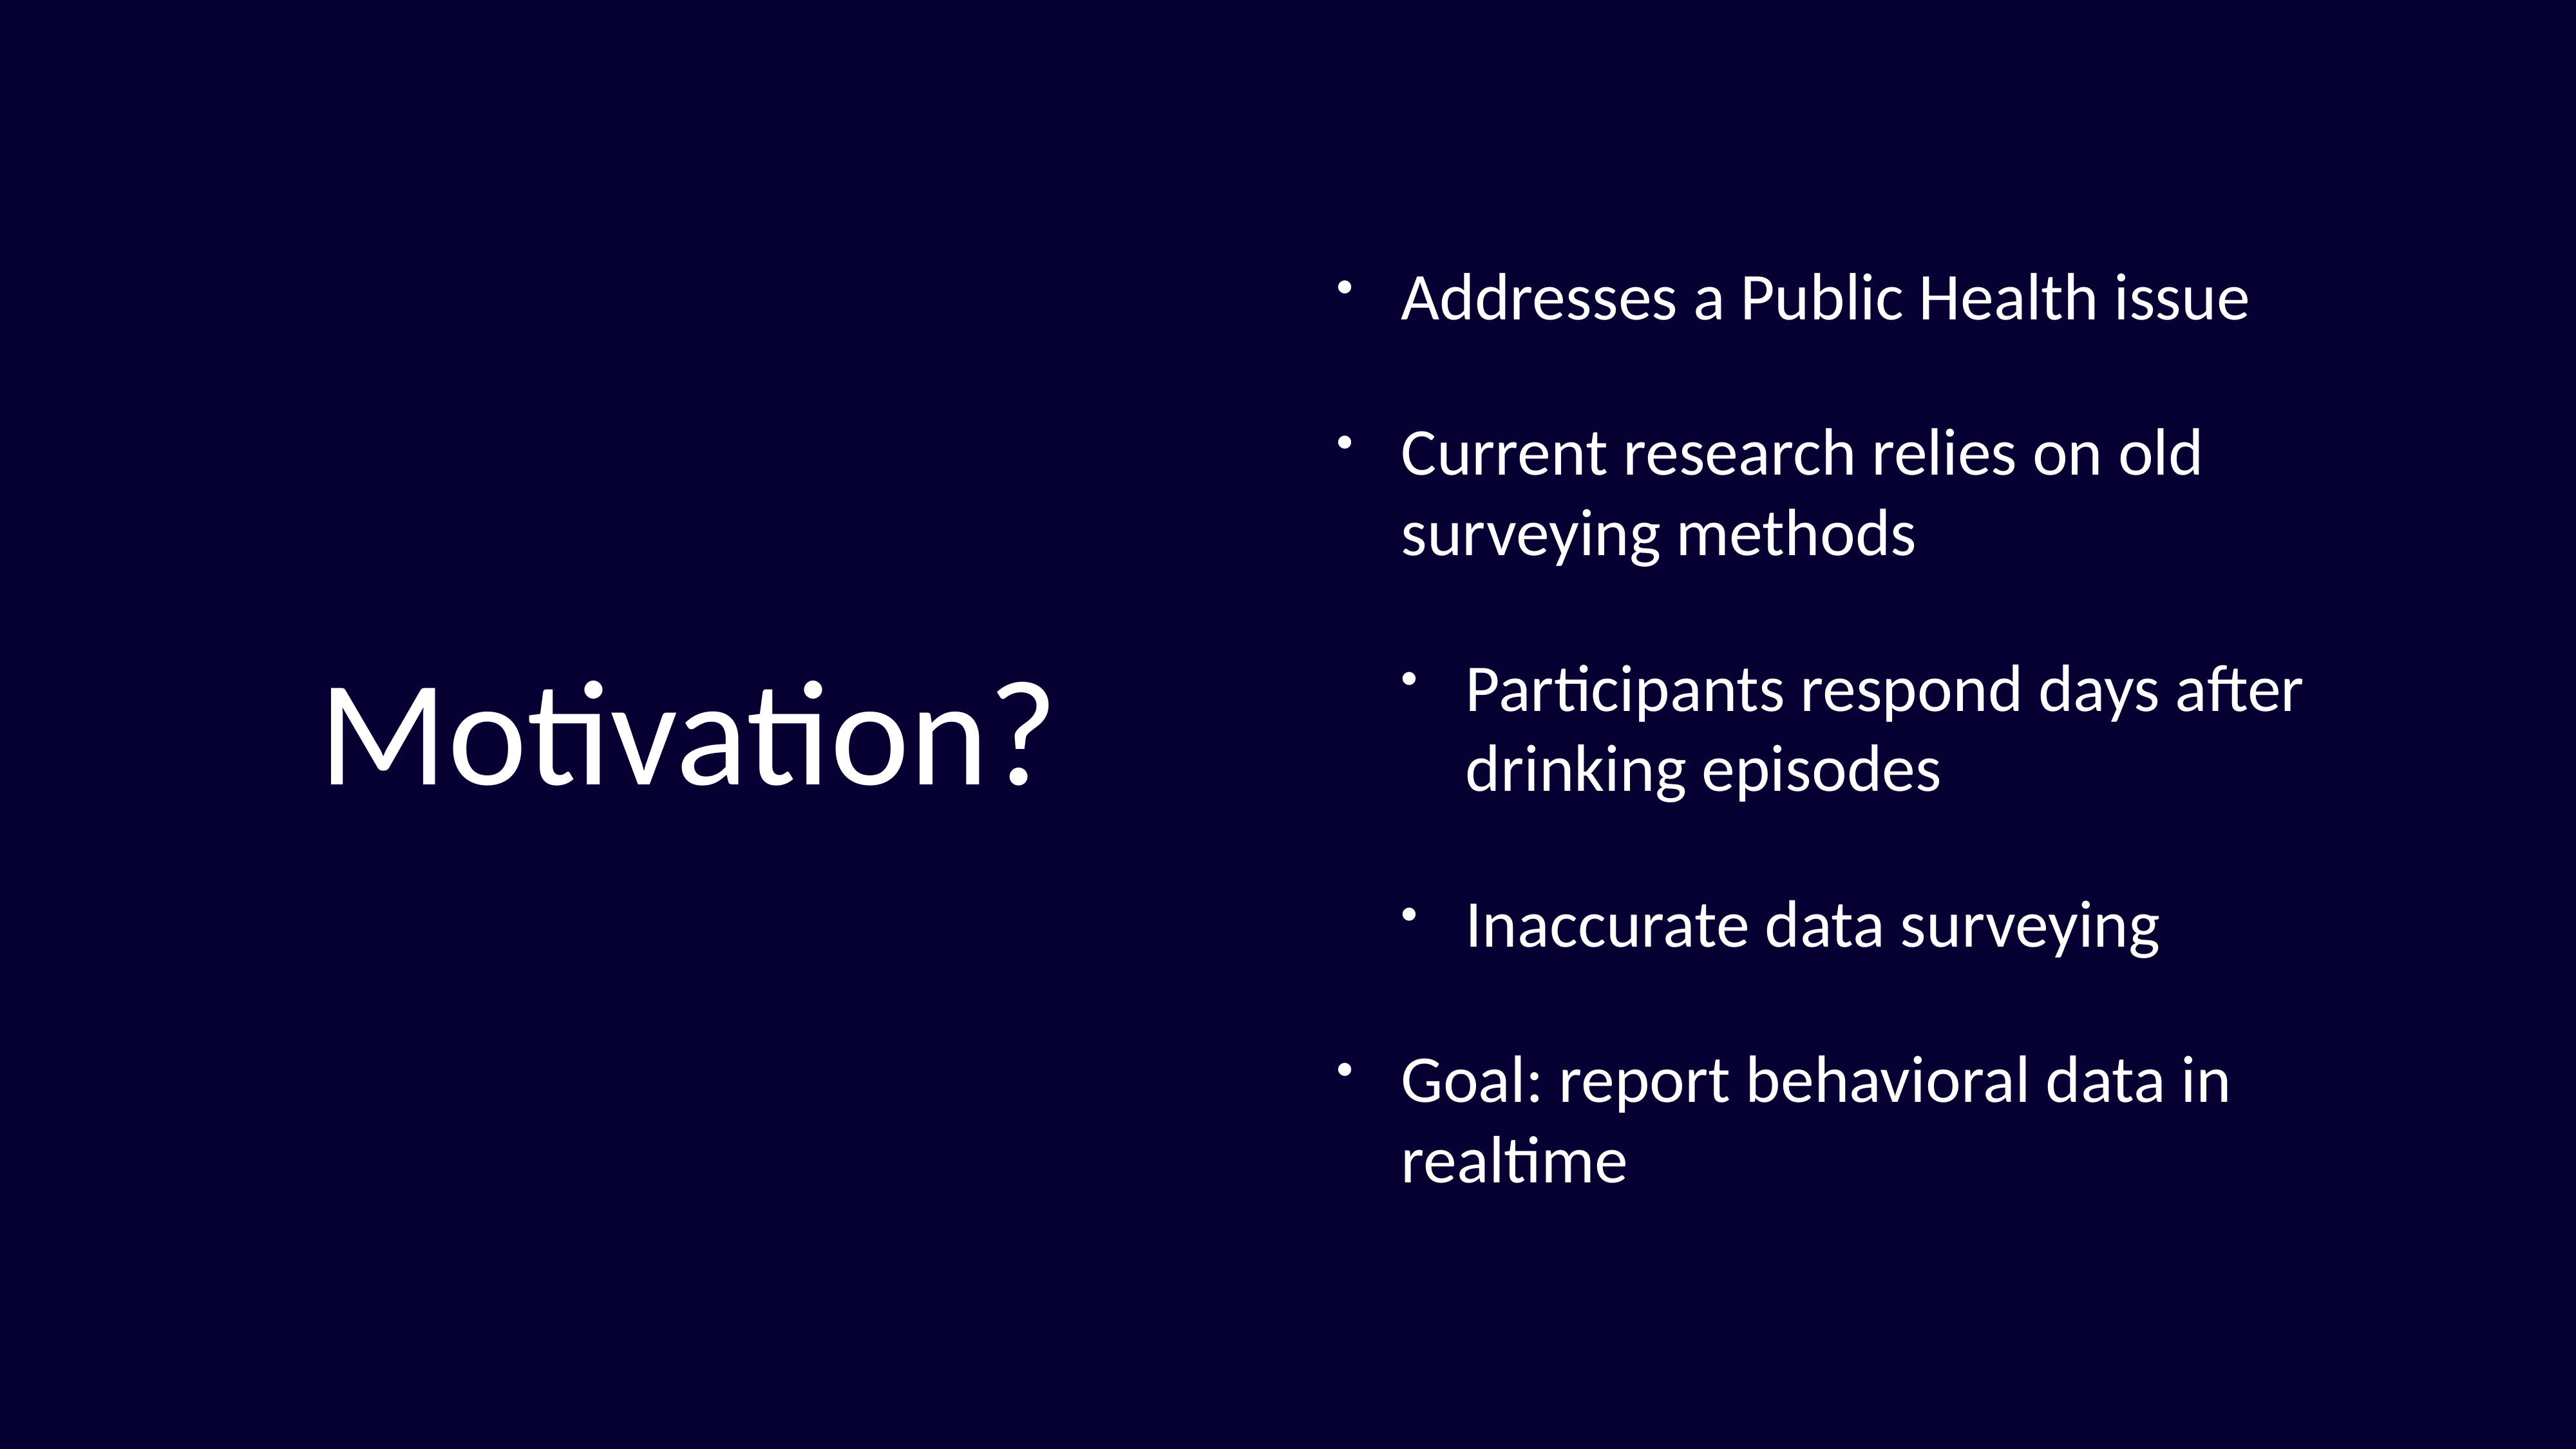

Addresses a Public Health issue
Current research relies on old surveying methods
Participants respond days after drinking episodes
Inaccurate data surveying
Goal: report behavioral data in realtime
# Motivation?